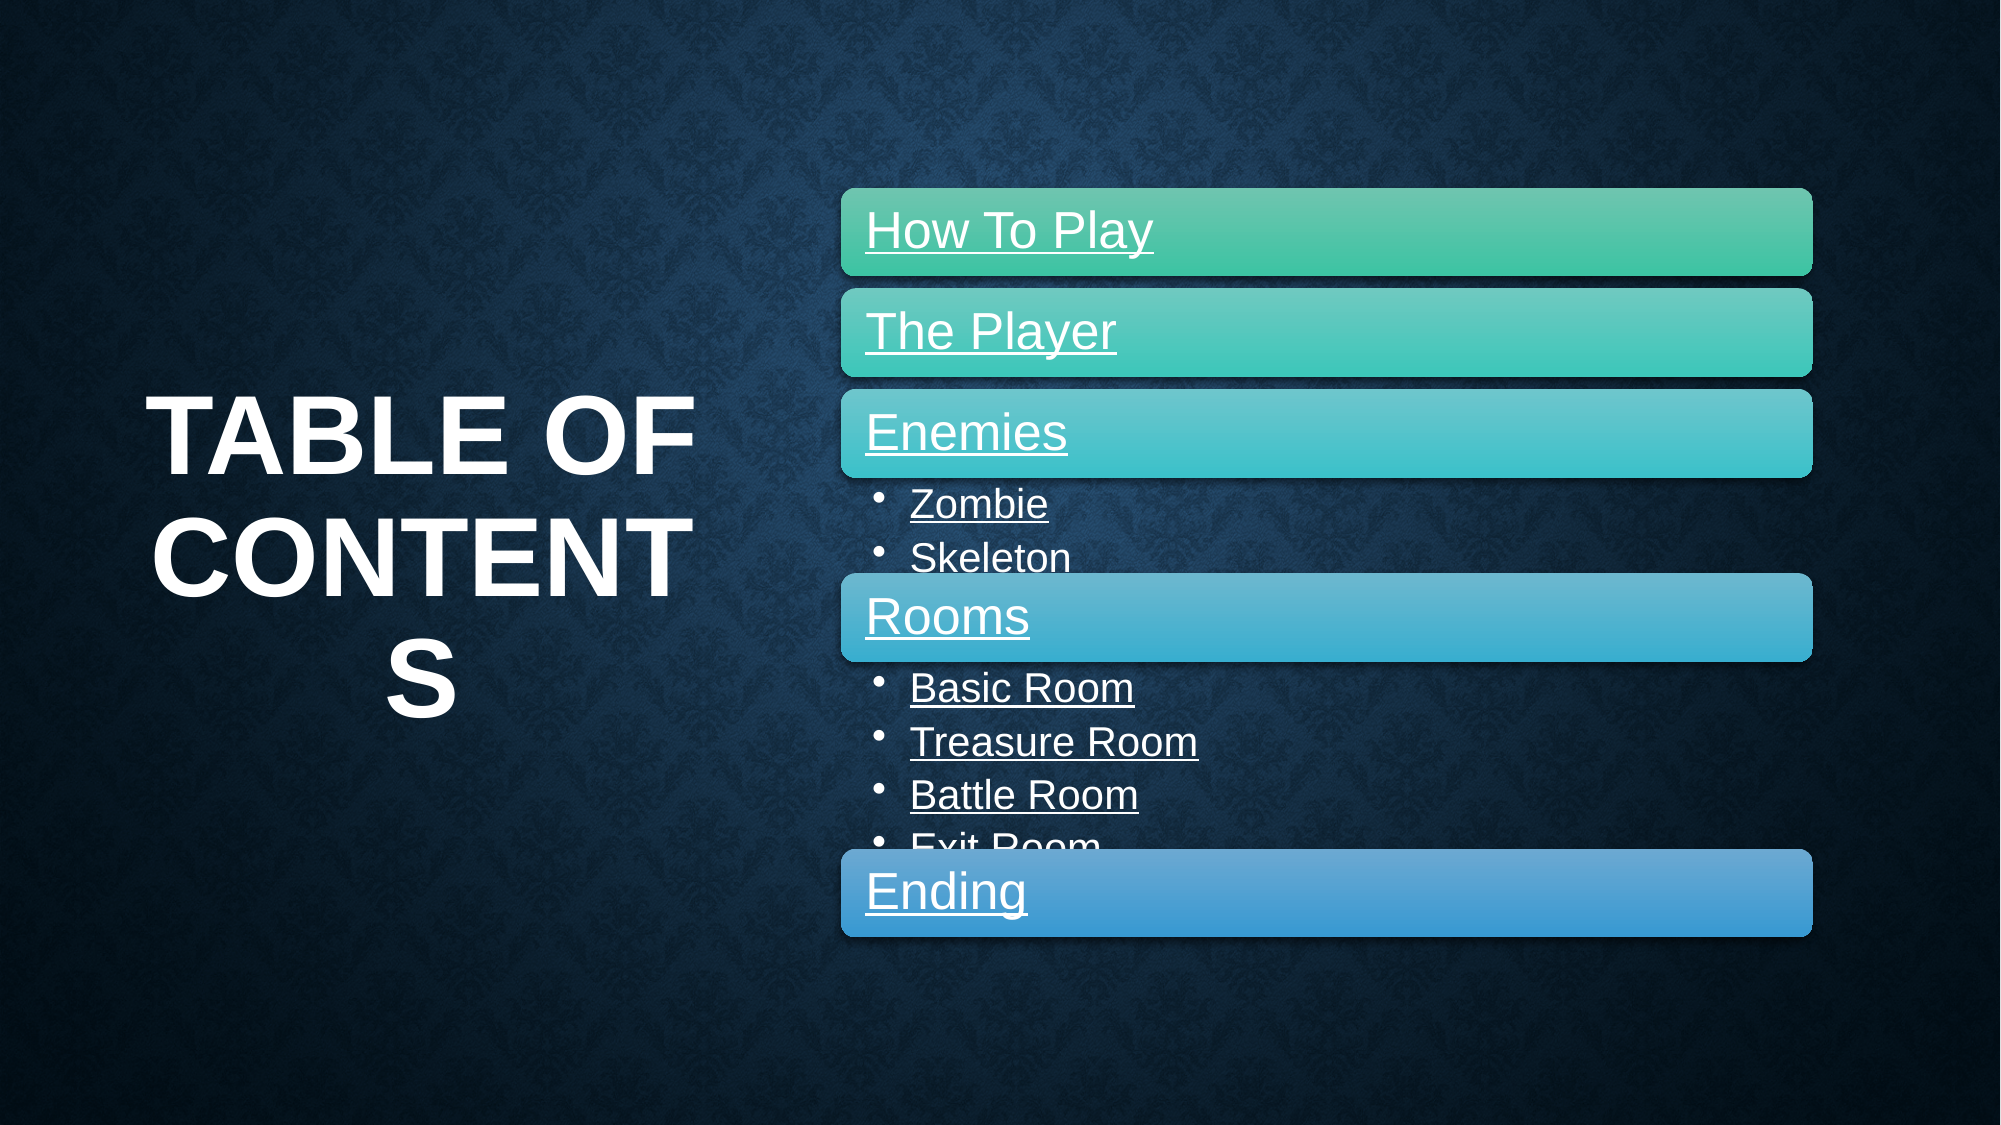

# Table of contents
How To Play
The Player
Enemies
Zombie
Skeleton
Rooms
Basic Room
Treasure Room
Battle Room
Exit Room
Ending